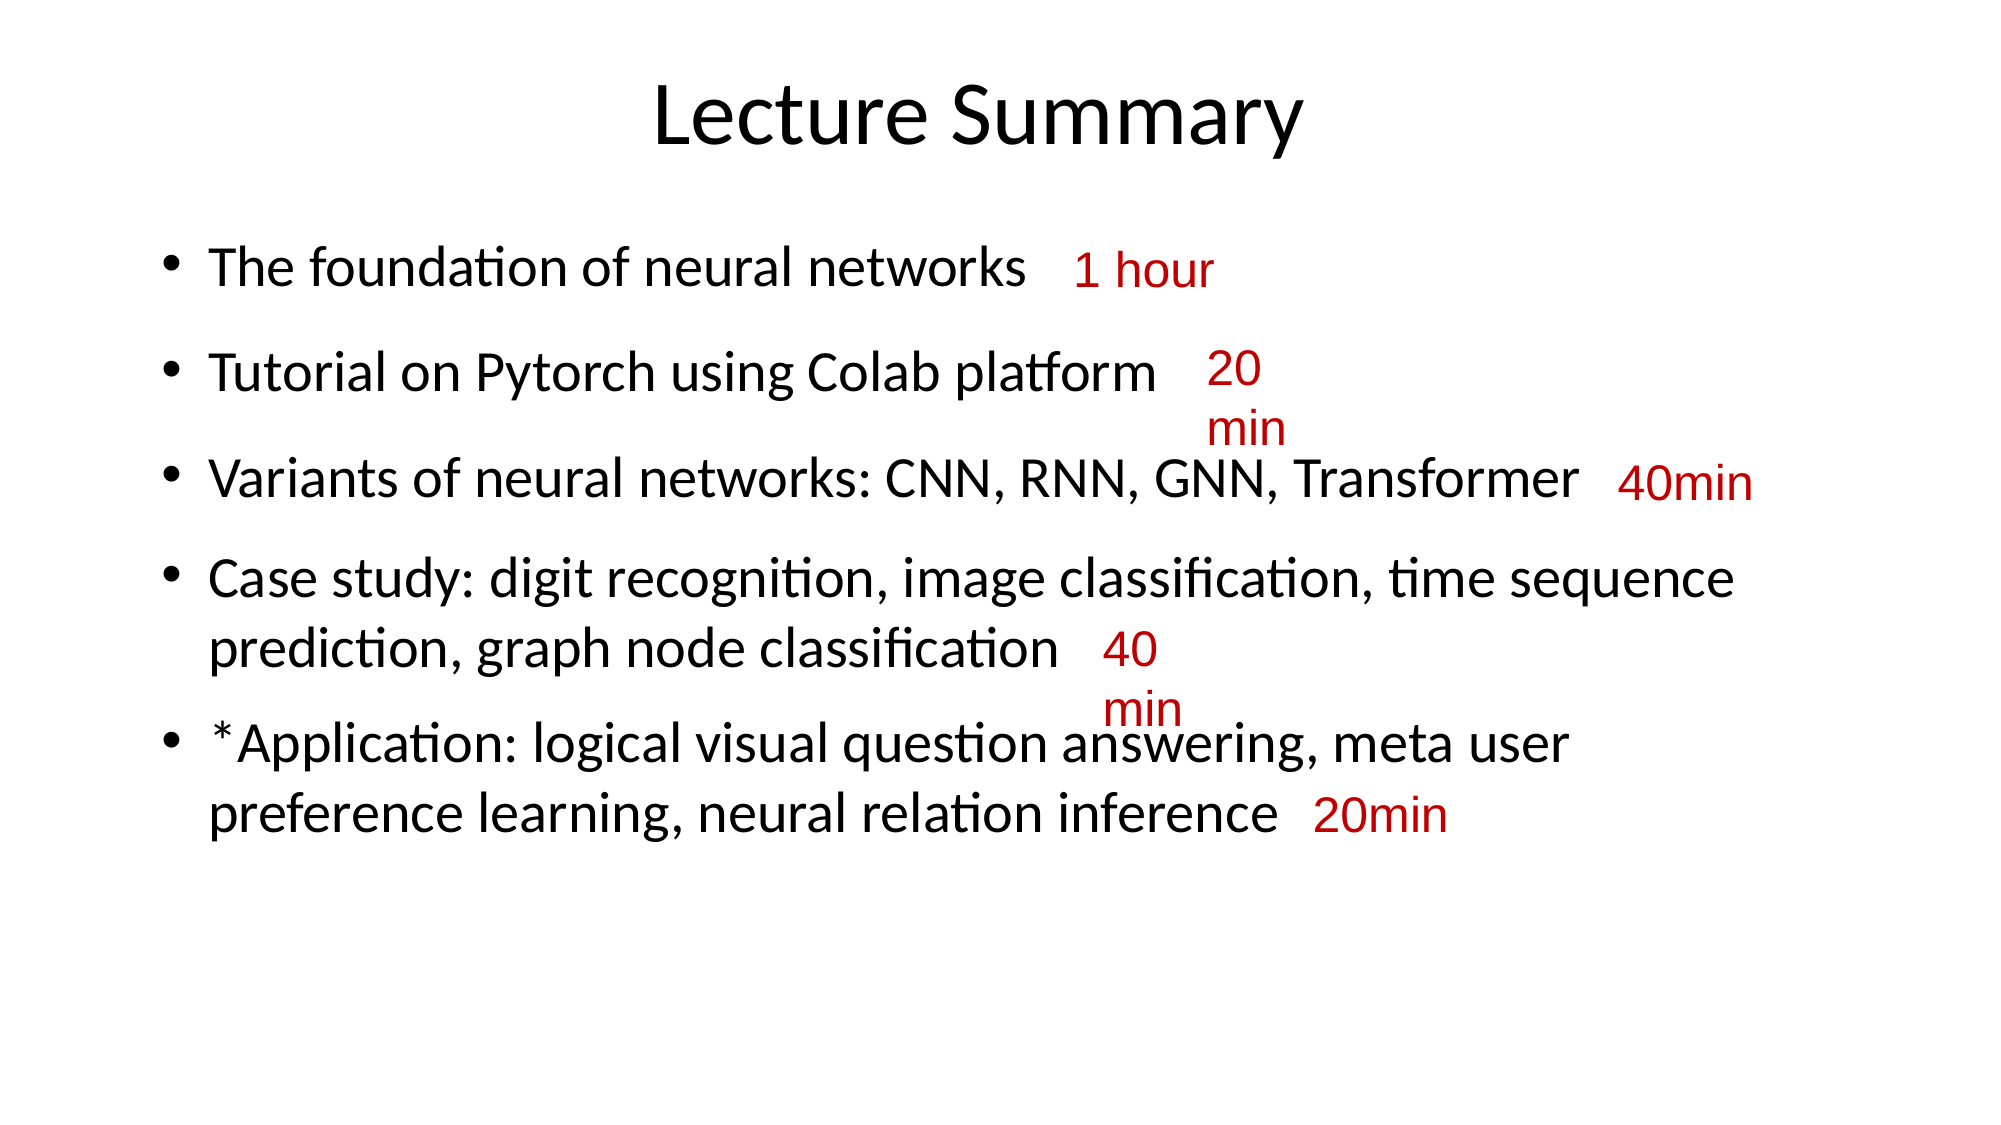

# Lecture Summary
The foundation of neural networks
1 hour
Tutorial on Pytorch using Colab platform
20 min
Variants of neural networks: CNN, RNN, GNN, Transformer
40min
Case study: digit recognition, image classification, time sequence prediction, graph node classification
40 min
*Application: logical visual question answering, meta user preference learning, neural relation inference
20min